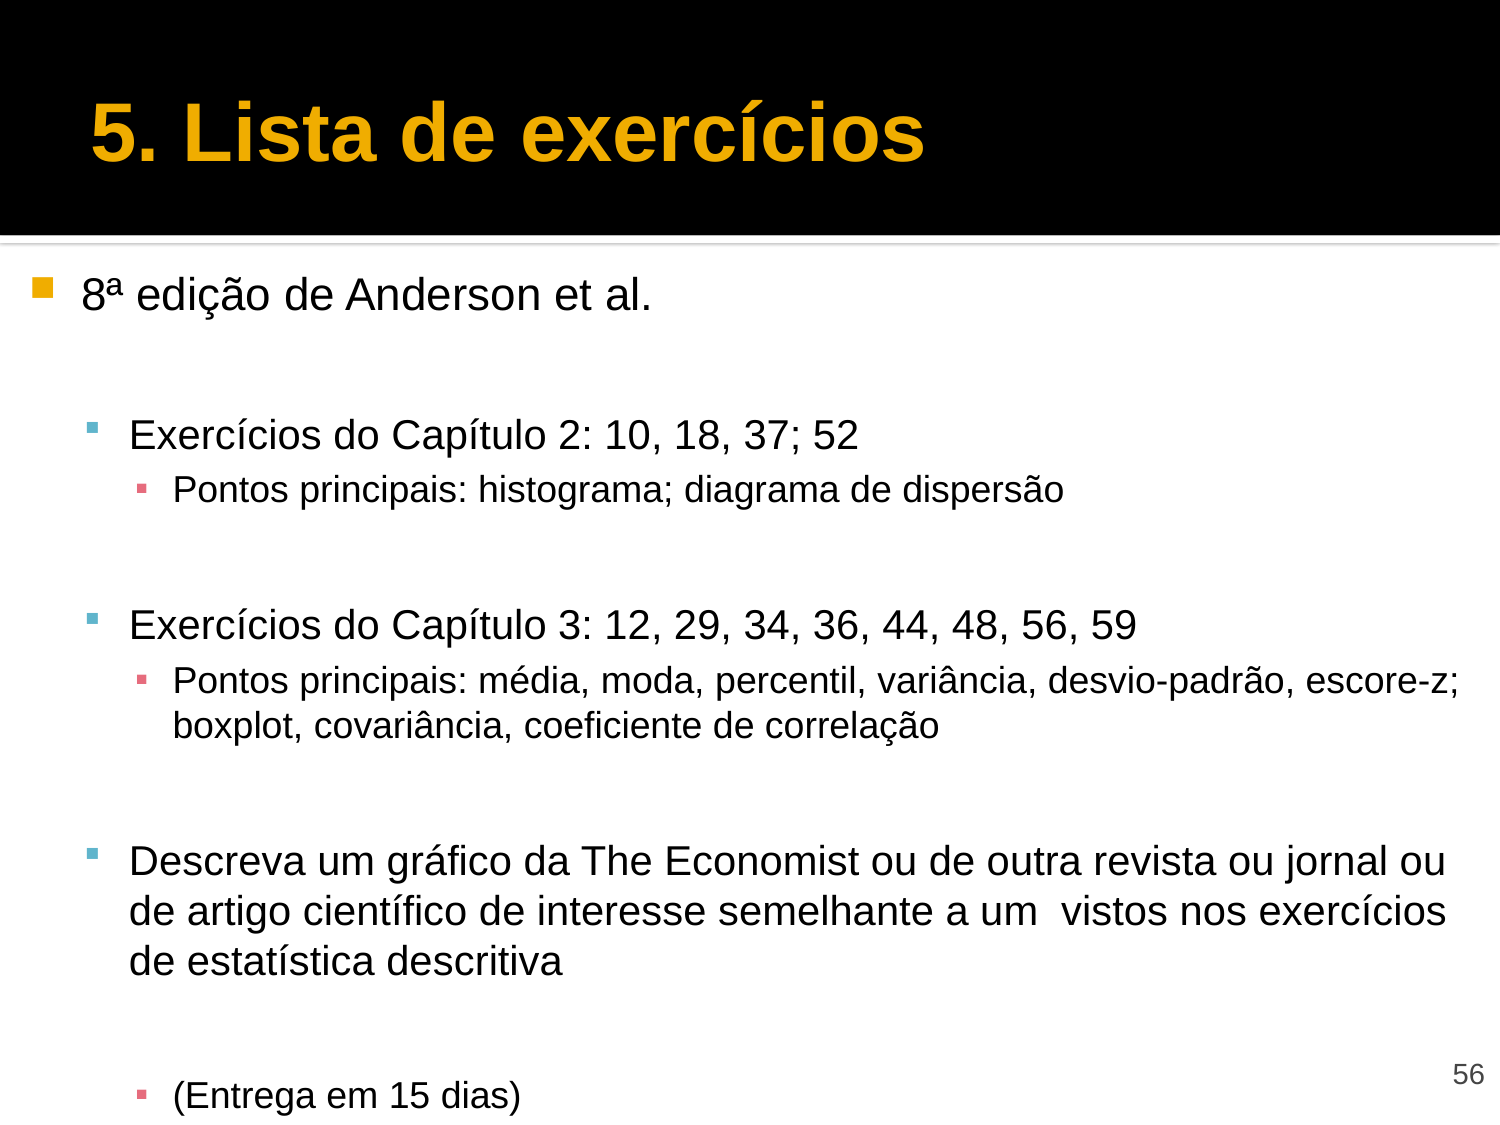

# 5. Lista de exercícios
8ª edição de Anderson et al.

Exercícios do Capítulo 2: 10, 18, 37; 52
Pontos principais: histograma; diagrama de dispersão

Exercícios do Capítulo 3: 12, 29, 34, 36, 44, 48, 56, 59
Pontos principais: média, moda, percentil, variância, desvio-padrão, escore-z; boxplot, covariância, coeficiente de correlação

Descreva um gráfico da The Economist ou de outra revista ou jornal ou de artigo científico de interesse semelhante a um  vistos nos exercícios de estatística descritiva

(Entrega em 15 dias)

56